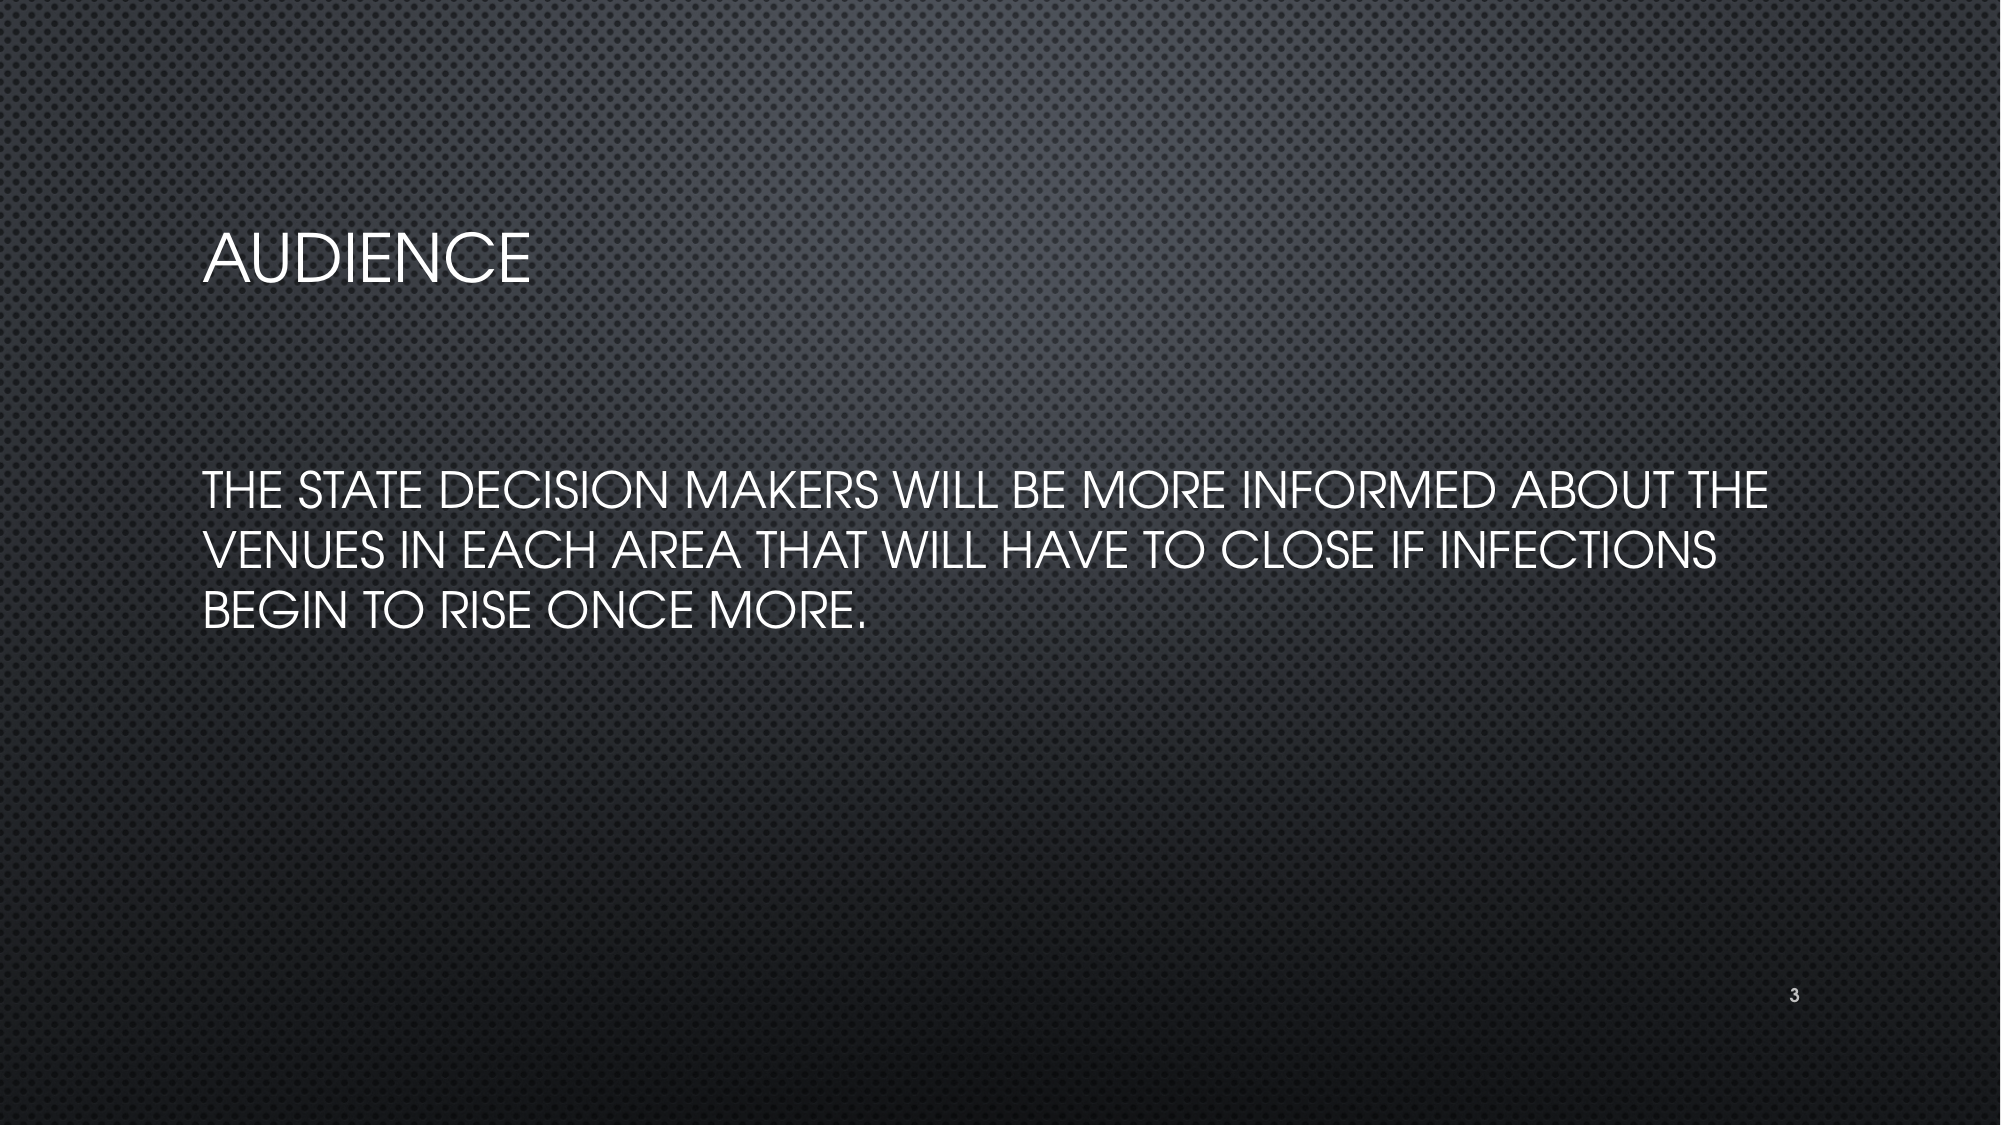

# Audience
The state decision makers will be more informed about the venues in each area that will have to close if infections begin to rise once more.

3